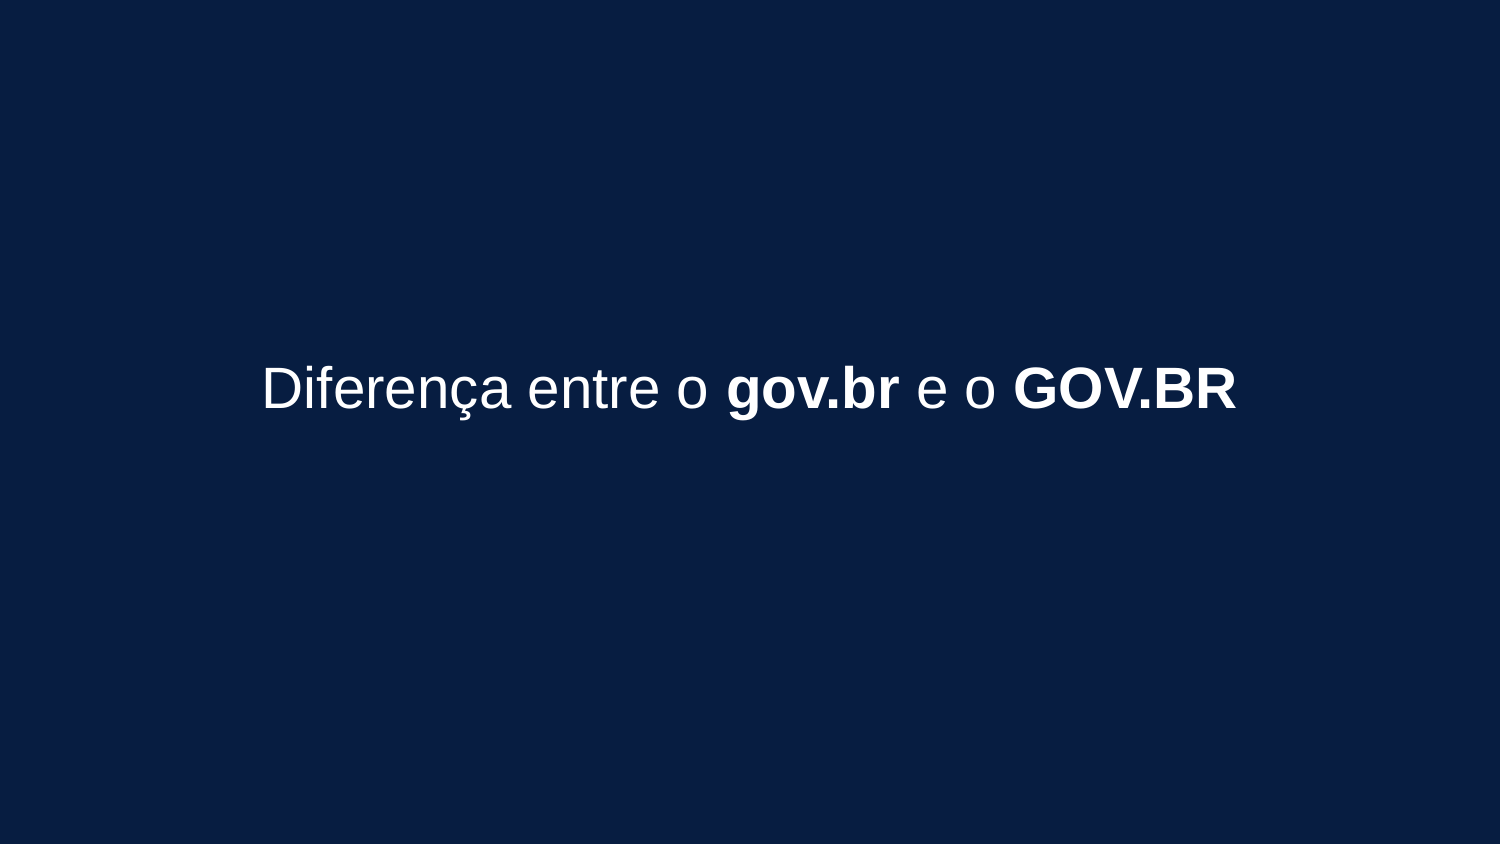

# Diferença entre o gov.br e o GOV.BR